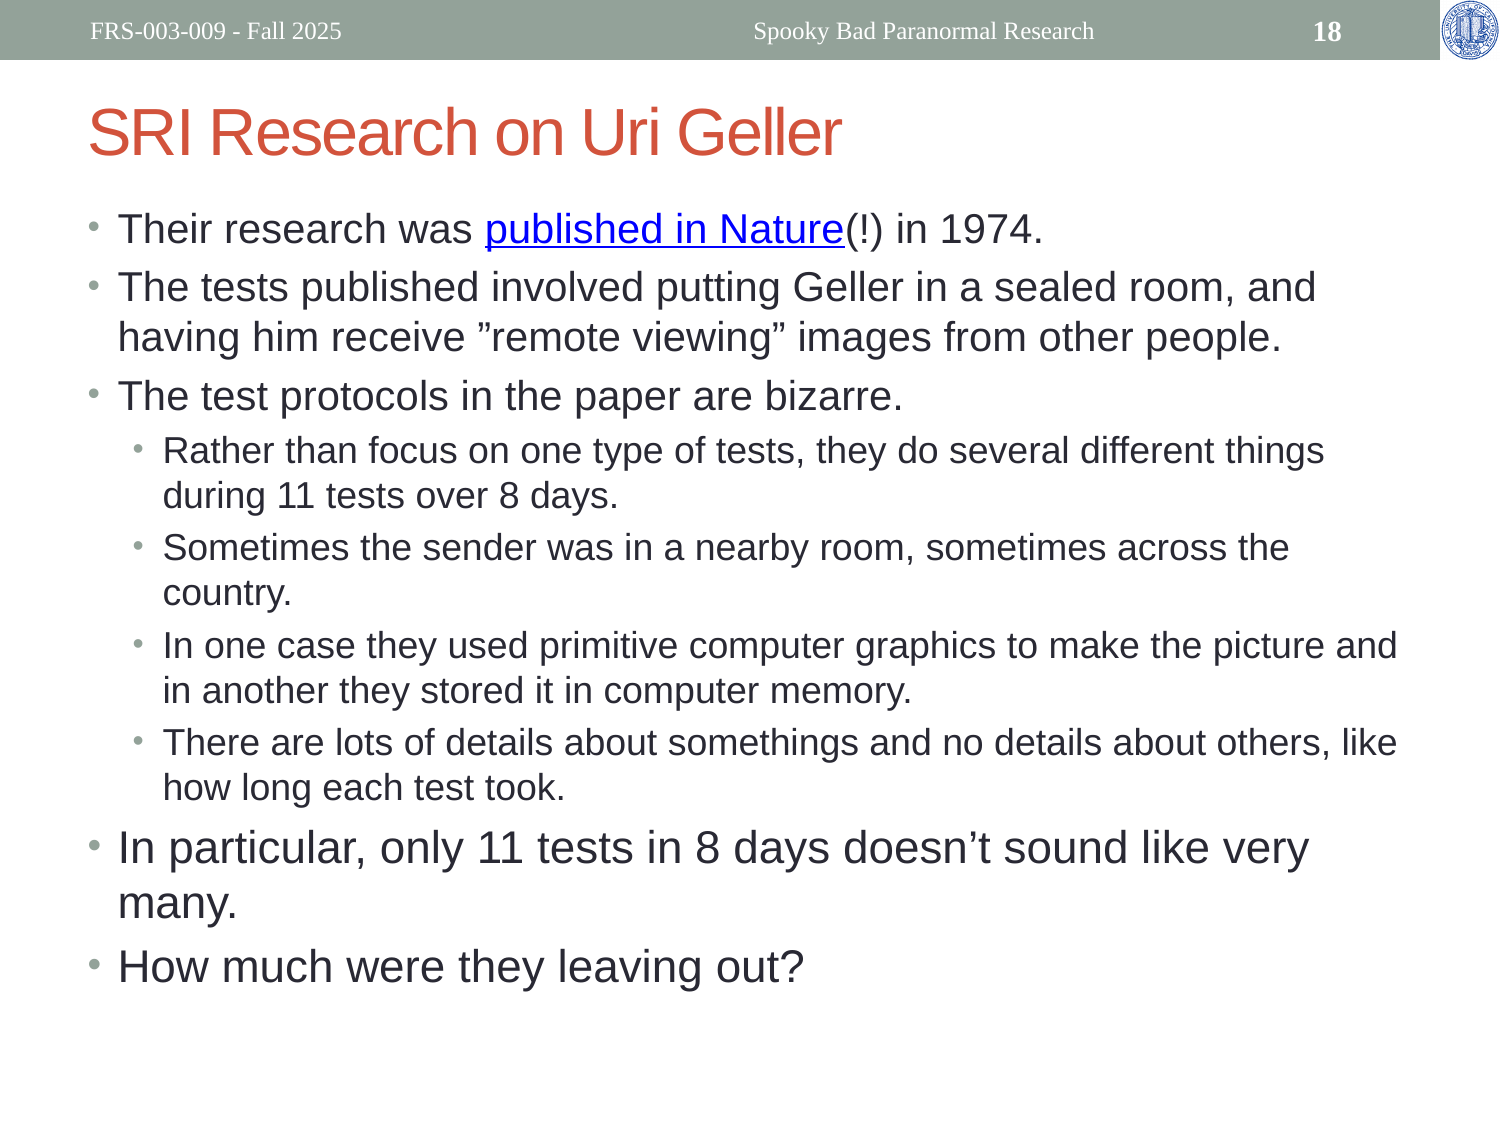

FRS-003-009 - Fall 2025
Spooky Bad Paranormal Research
18
# SRI Research on Uri Geller
Their research was published in Nature(!) in 1974.
The tests published involved putting Geller in a sealed room, and having him receive ”remote viewing” images from other people.
The test protocols in the paper are bizarre.
Rather than focus on one type of tests, they do several different things during 11 tests over 8 days.
Sometimes the sender was in a nearby room, sometimes across the country.
In one case they used primitive computer graphics to make the picture and in another they stored it in computer memory.
There are lots of details about somethings and no details about others, like how long each test took.
In particular, only 11 tests in 8 days doesn’t sound like very many.
How much were they leaving out?